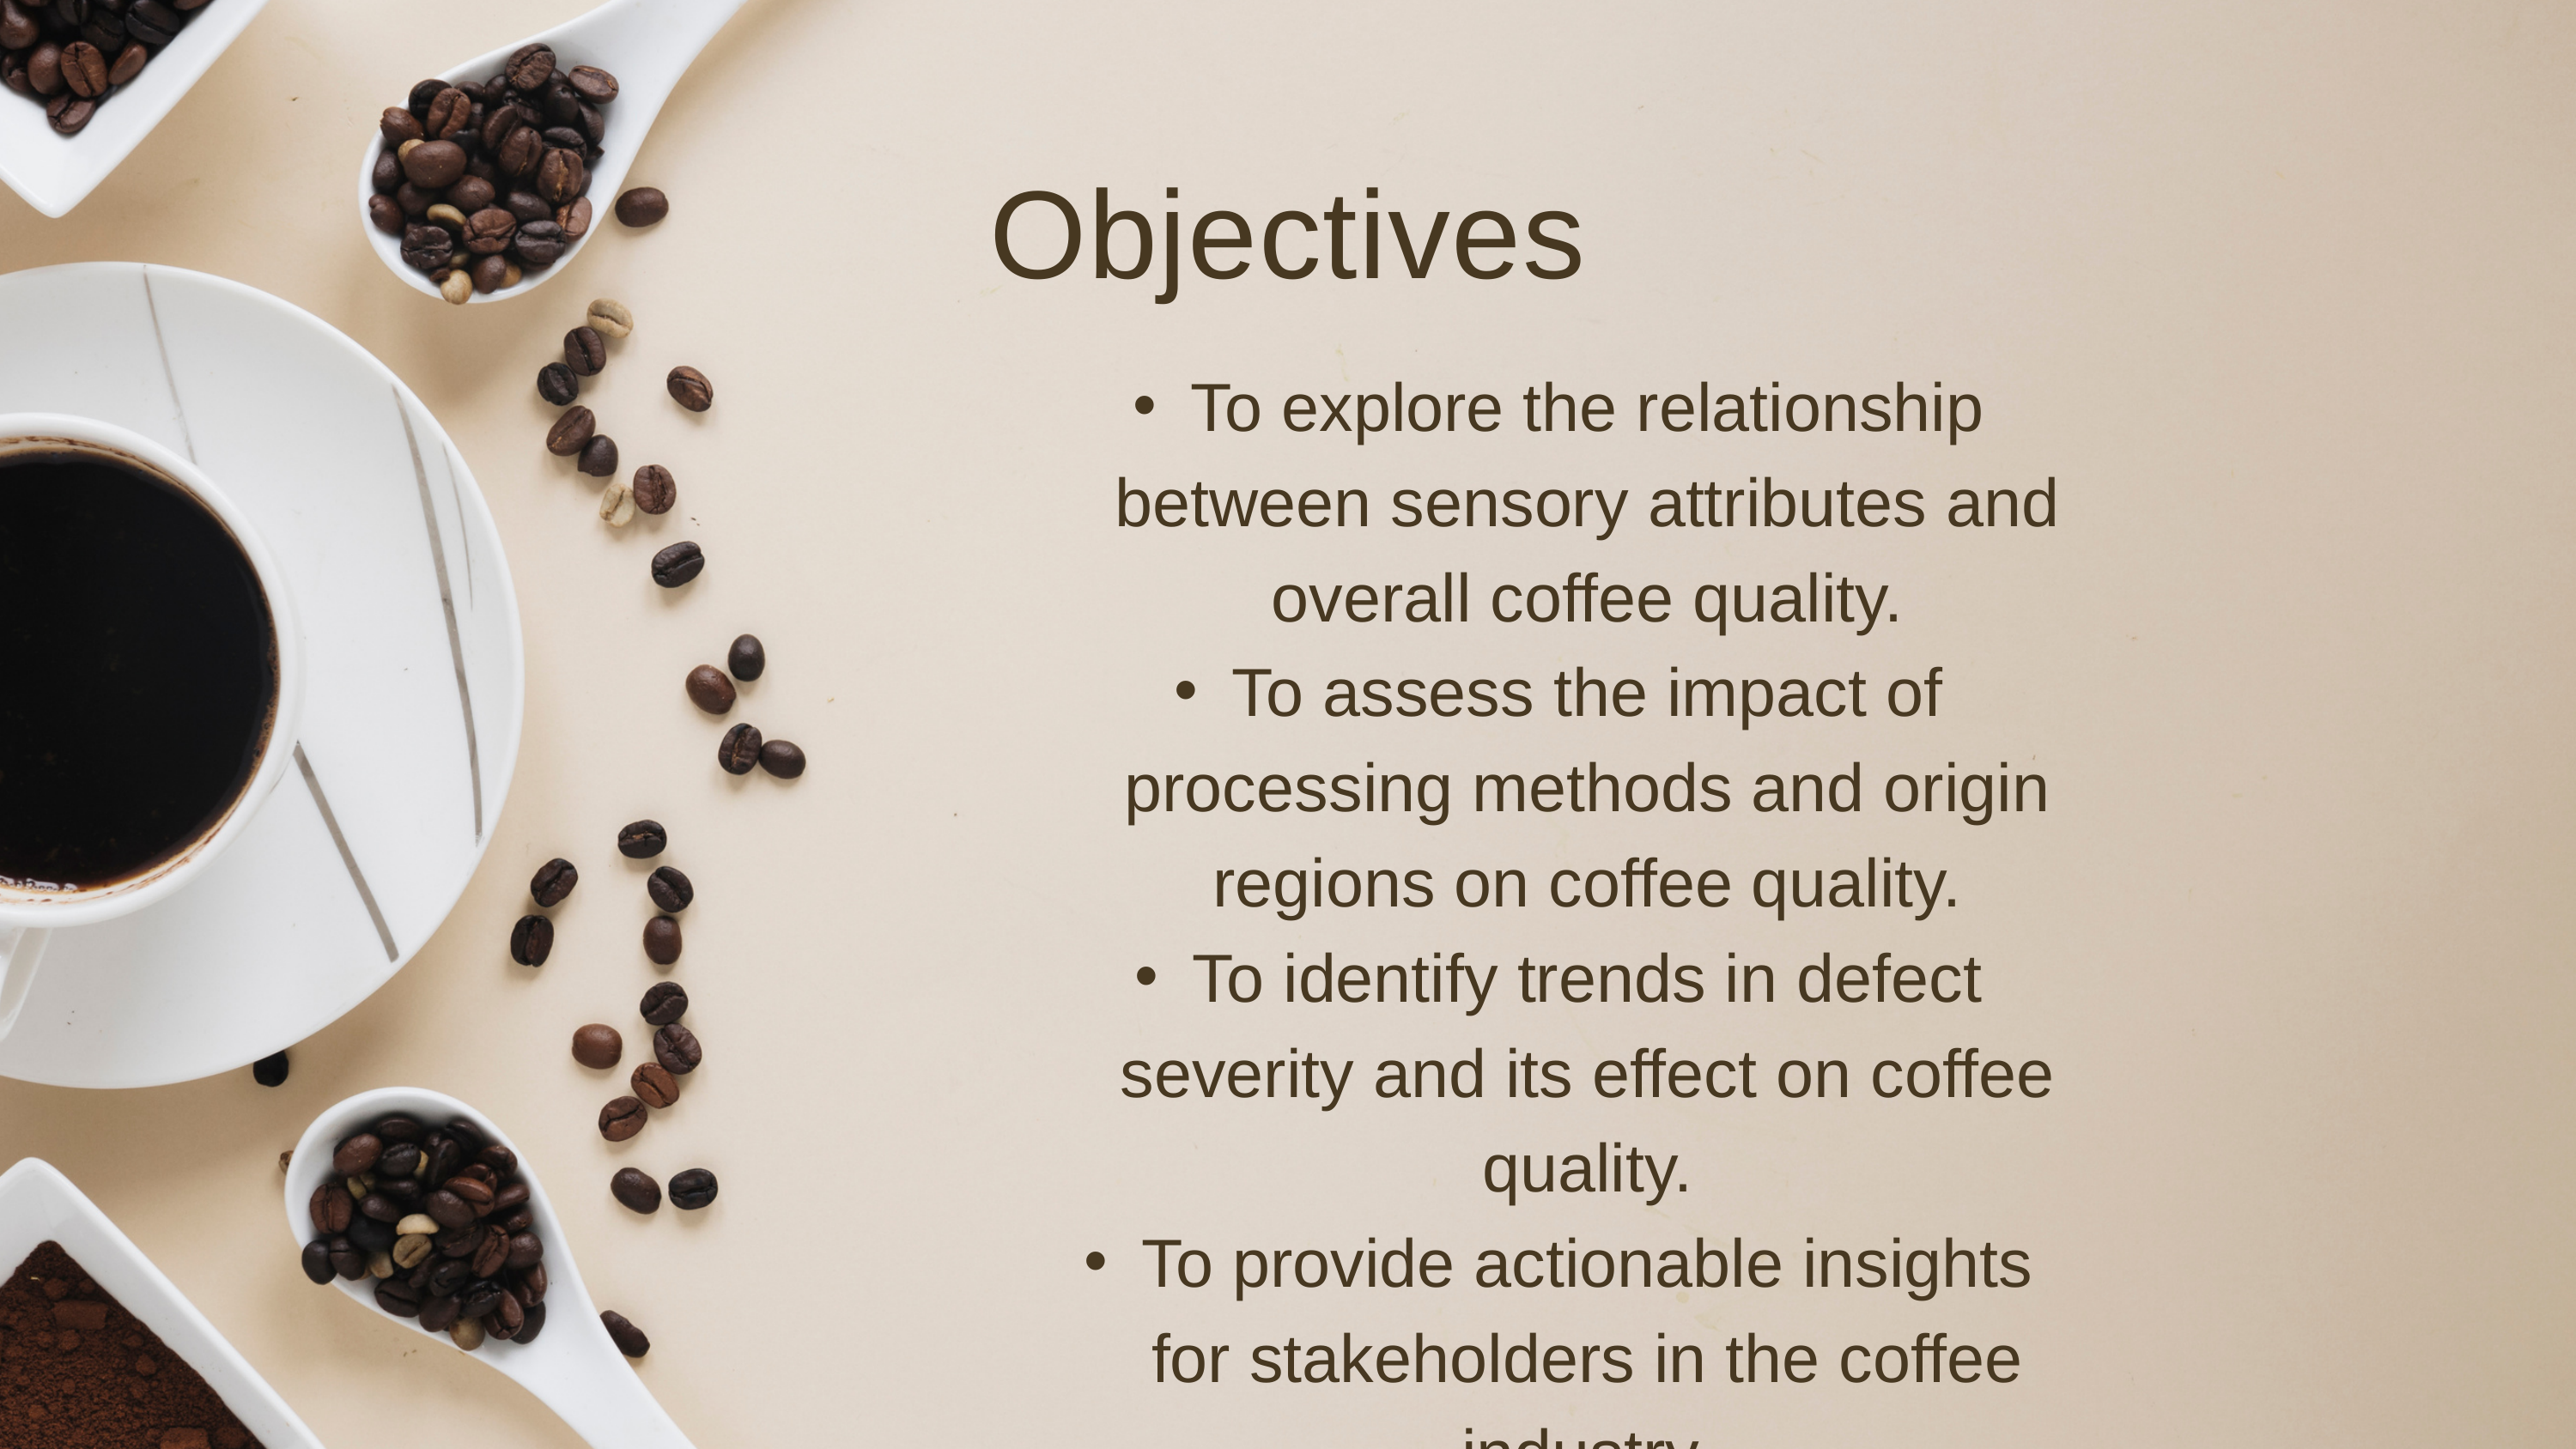

Objectives
To explore the relationship between sensory attributes and overall coffee quality.
To assess the impact of processing methods and origin regions on coffee quality.
To identify trends in defect severity and its effect on coffee quality.
To provide actionable insights for stakeholders in the coffee industry.